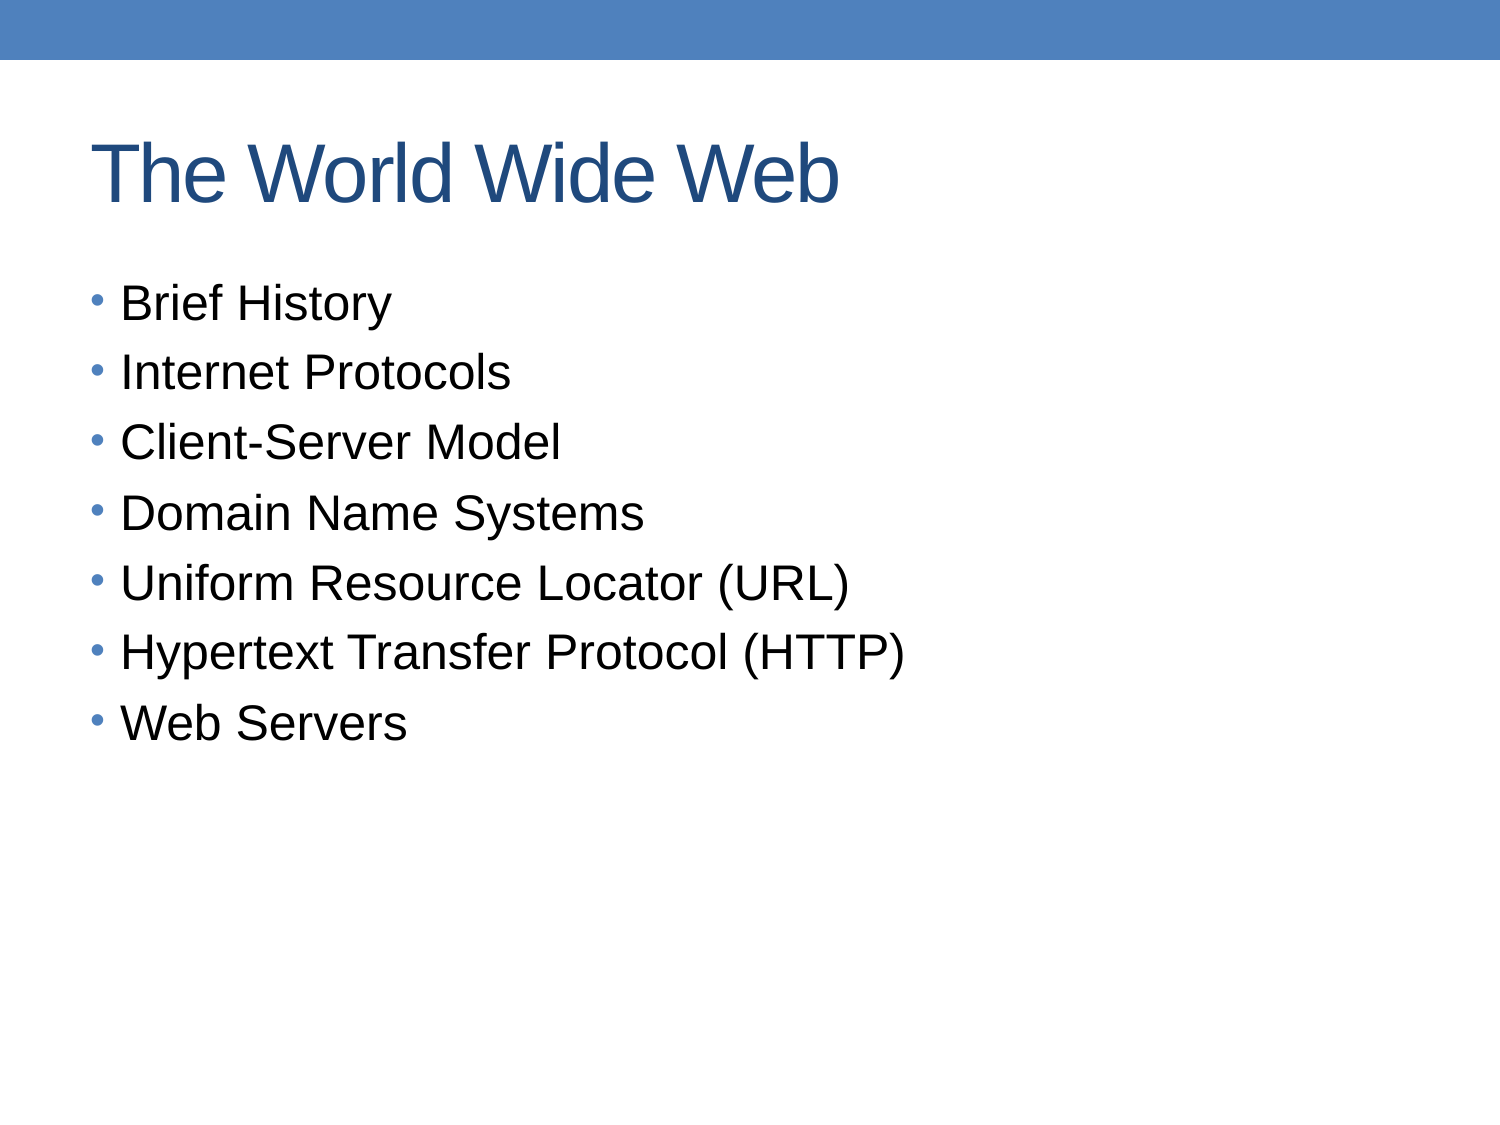

# The World Wide Web
Brief History
Internet Protocols
Client-Server Model
Domain Name Systems
Uniform Resource Locator (URL)
Hypertext Transfer Protocol (HTTP)
Web Servers